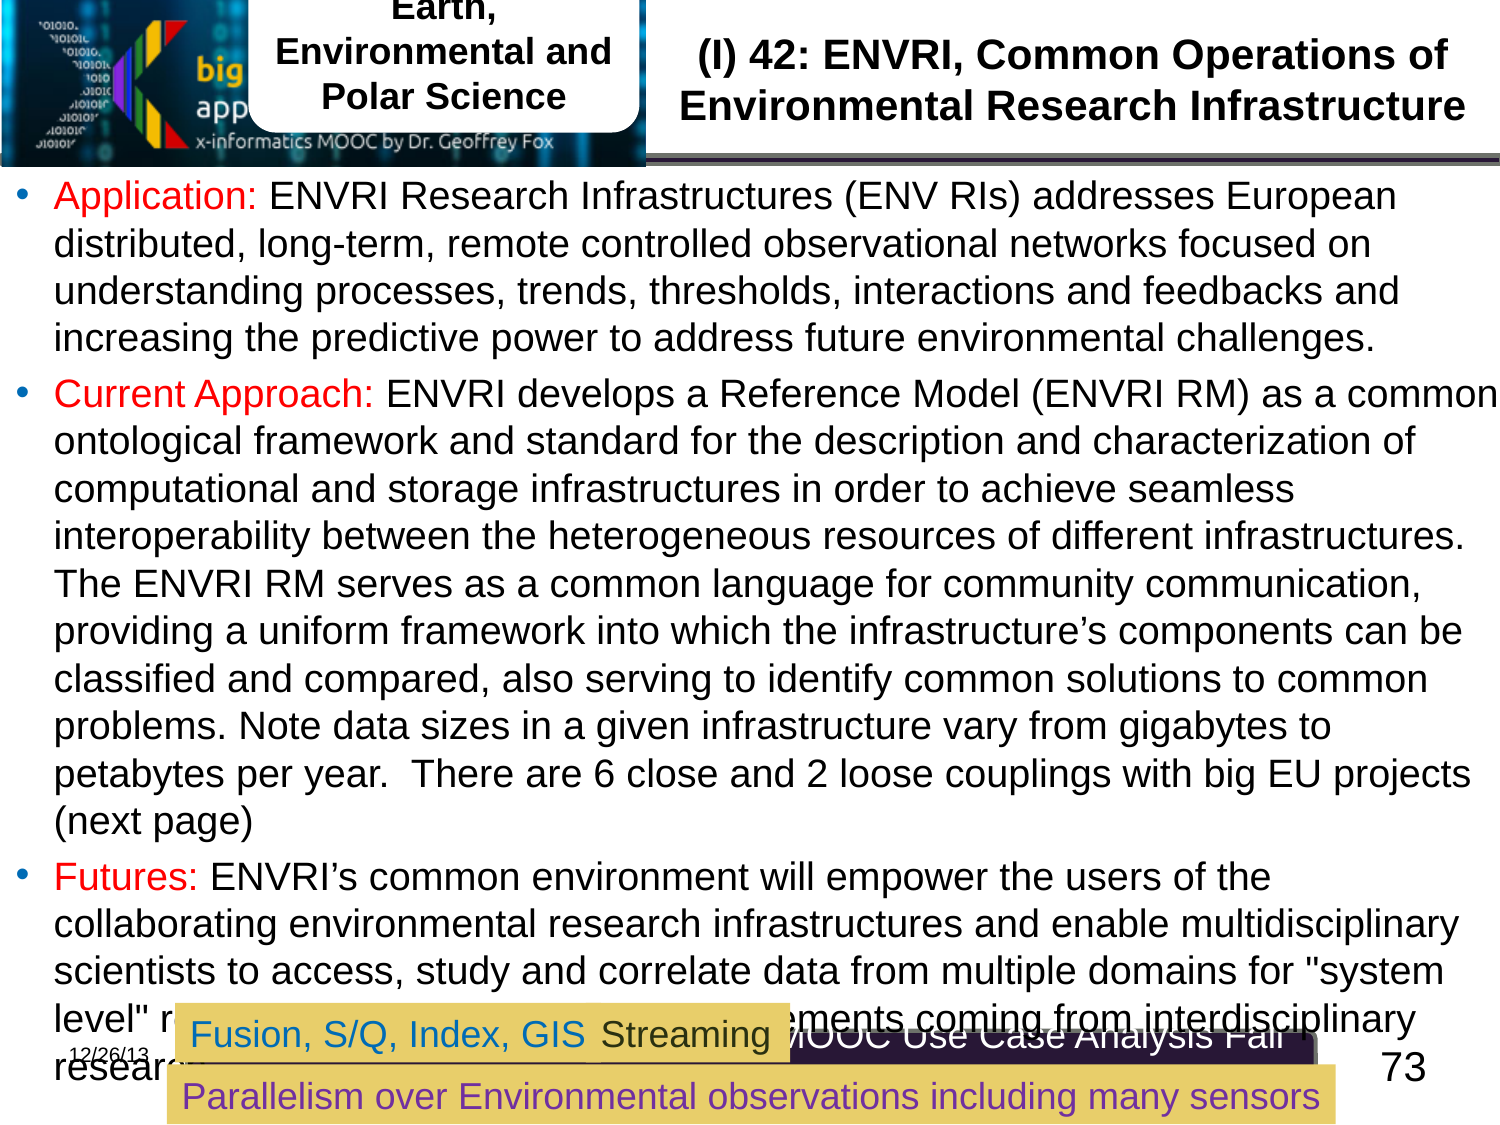

Earth, Environmental and Polar Science
# (I) 42: ENVRI, Common Operations of Environmental Research Infrastructure
Application: ENVRI Research Infrastructures (ENV RIs) addresses European distributed, long-term, remote controlled observational networks focused on understanding processes, trends, thresholds, interactions and feedbacks and increasing the predictive power to address future environmental challenges.
Current Approach: ENVRI develops a Reference Model (ENVRI RM) as a common ontological framework and standard for the description and characterization of computational and storage infrastructures in order to achieve seamless interoperability between the heterogeneous resources of different infrastructures. The ENVRI RM serves as a common language for community communication, providing a uniform framework into which the infrastructure’s components can be classified and compared, also serving to identify common solutions to common problems. Note data sizes in a given infrastructure vary from gigabytes to petabytes per year.  There are 6 close and 2 loose couplings with big EU projects (next page)
Futures: ENVRI’s common environment will empower the users of the collaborating environmental research infrastructures and enable multidisciplinary scientists to access, study and correlate data from multiple domains for "system level" research. It provides Bigdata requirements coming from interdisciplinary research
Fusion, S/Q, Index, GIS
Streaming
73
Parallelism over Environmental observations including many sensors